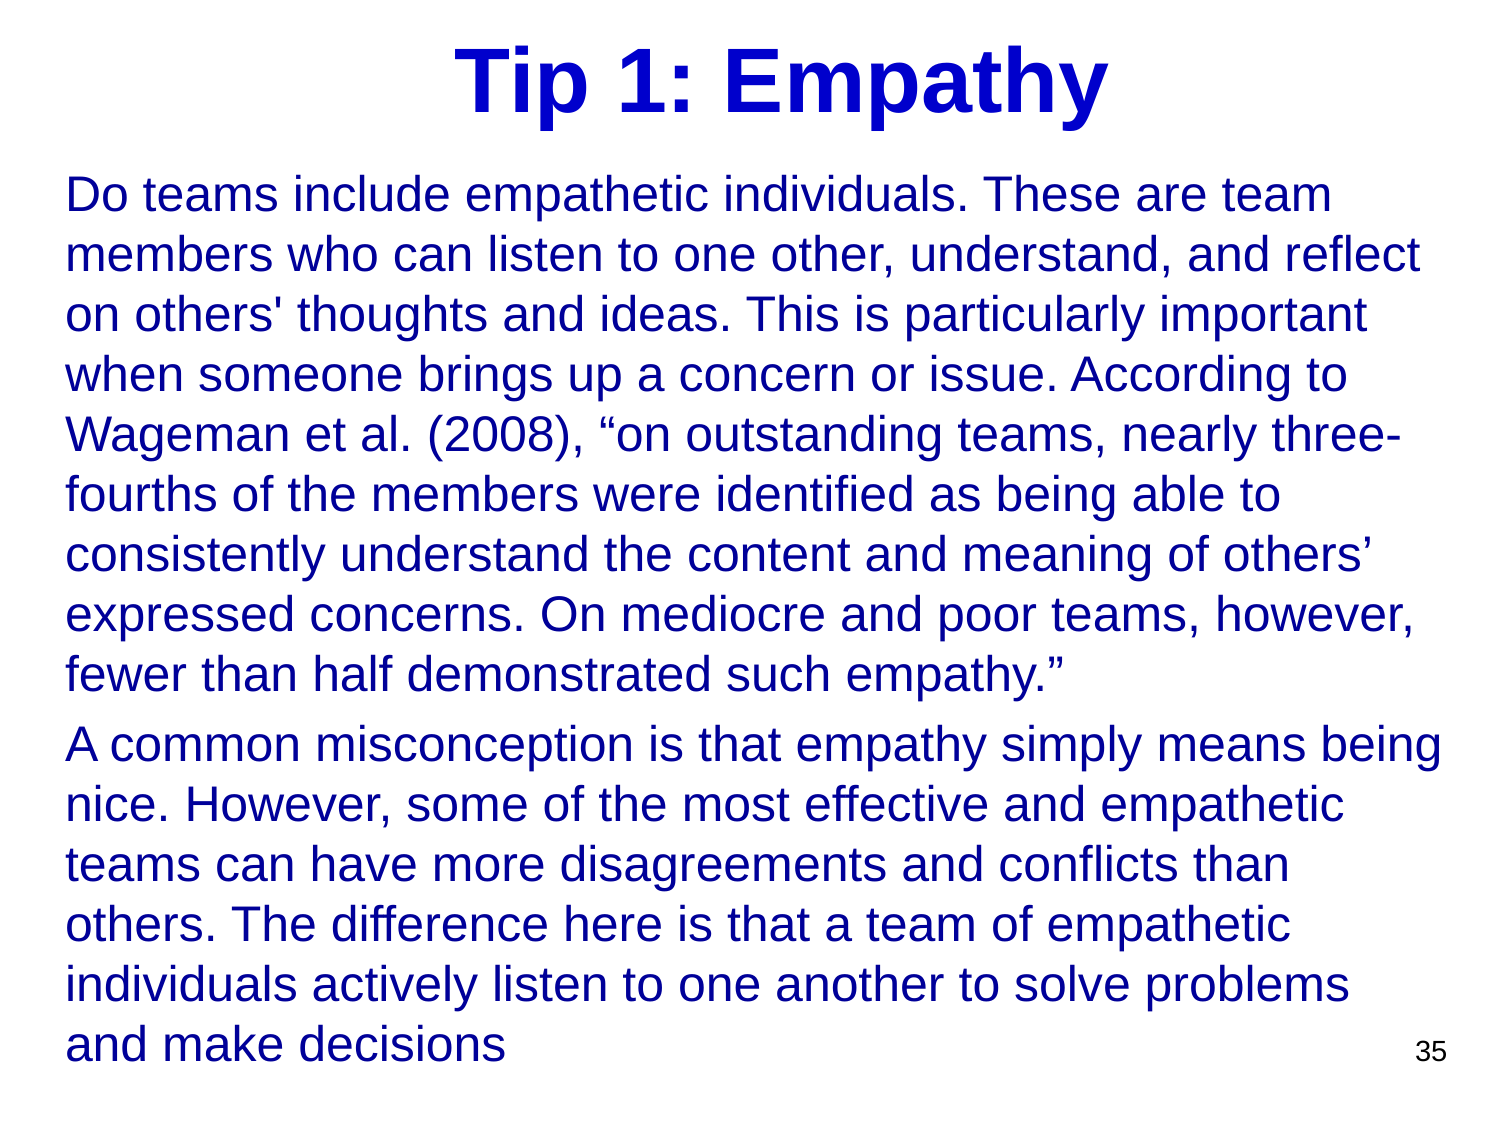

# Tip 1: Empathy
Do teams include empathetic individuals. These are team members who can listen to one other, understand, and reflect on others' thoughts and ideas. This is particularly important when someone brings up a concern or issue. According to Wageman et al. (2008), “on outstanding teams, nearly three-fourths of the members were identified as being able to consistently understand the content and meaning of others’ expressed concerns. On mediocre and poor teams, however, fewer than half demonstrated such empathy.”
A common misconception is that empathy simply means being nice. However, some of the most effective and empathetic teams can have more disagreements and conflicts than others. The difference here is that a team of empathetic individuals actively listen to one another to solve problems and make decisions

35